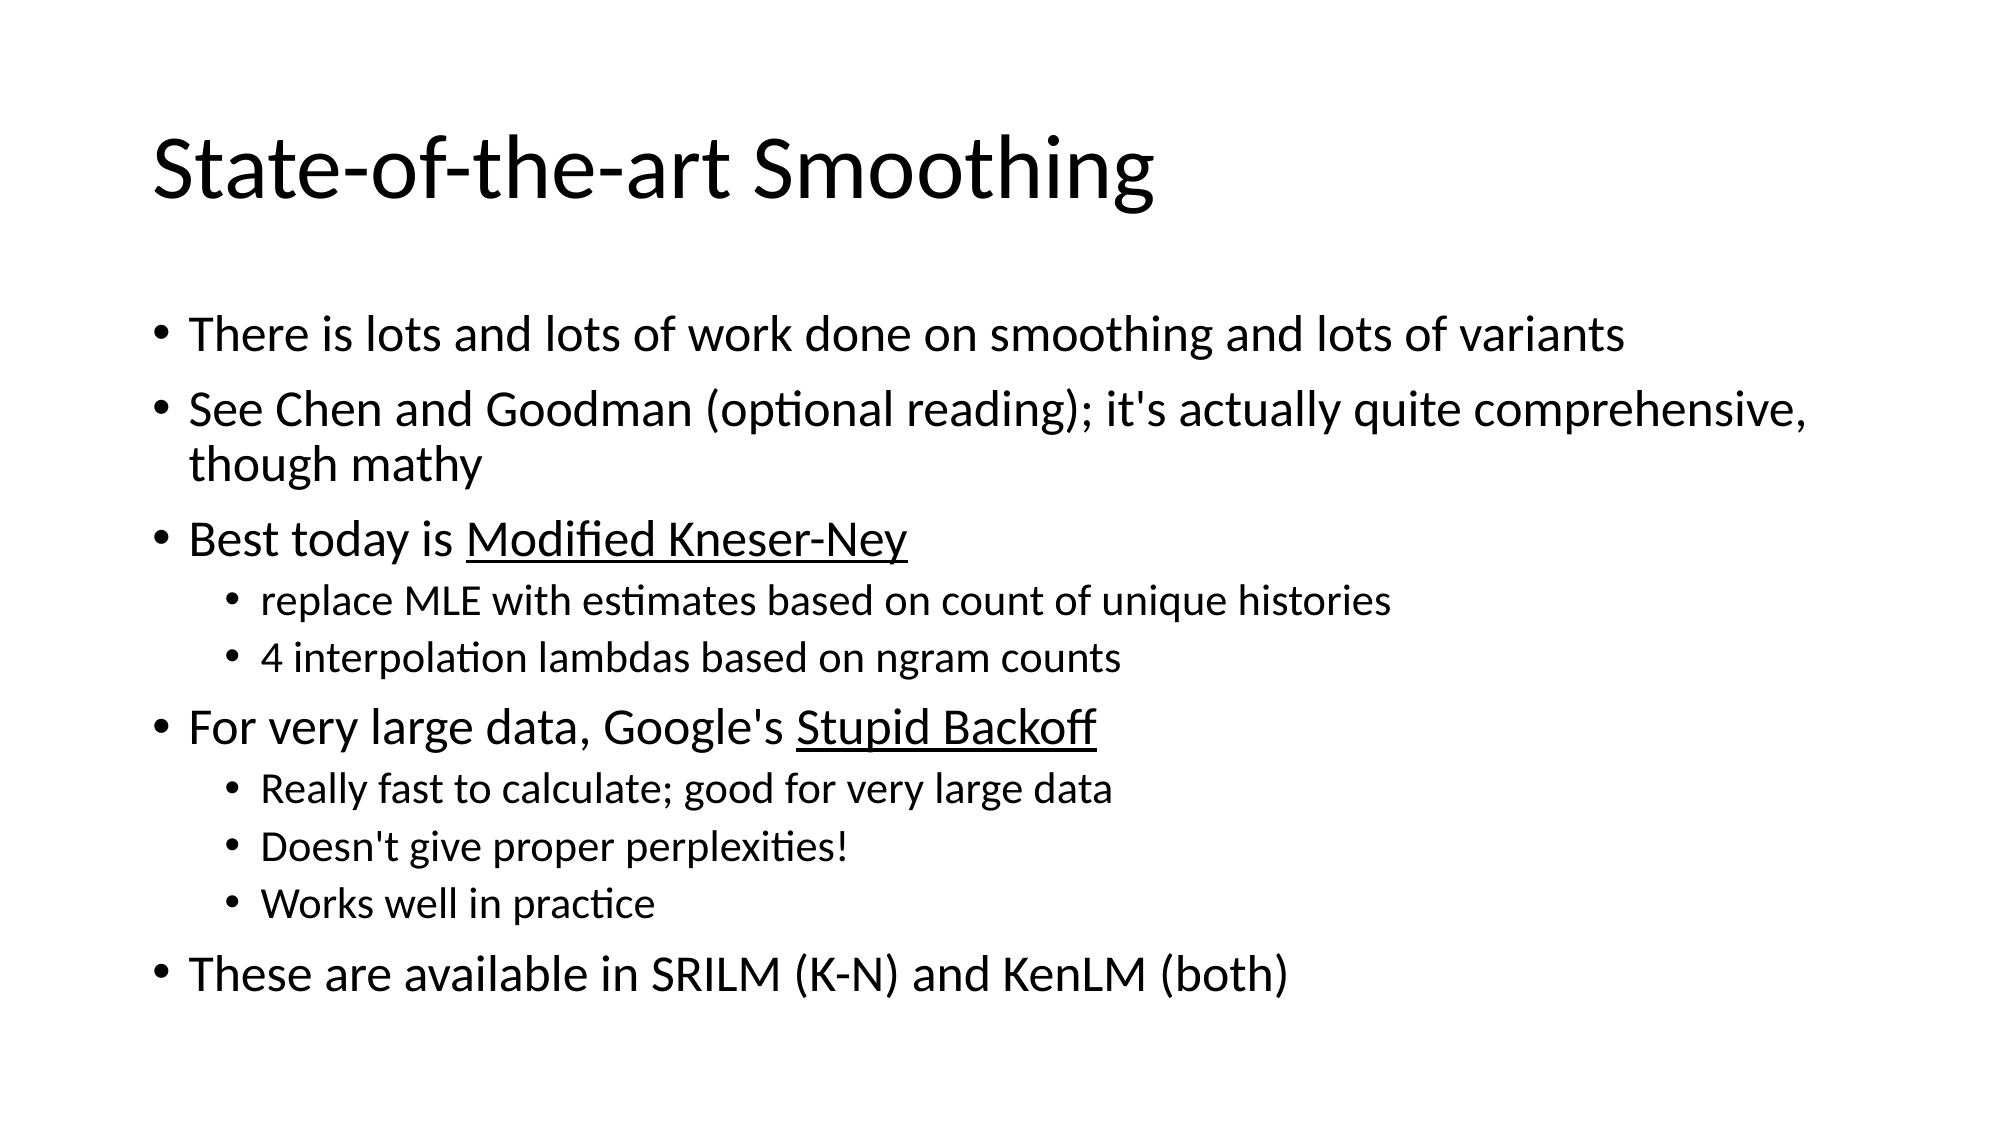

# State-of-the-art Smoothing
There is lots and lots of work done on smoothing and lots of variants
See Chen and Goodman (optional reading); it's actually quite comprehensive, though mathy
Best today is Modified Kneser-Ney
replace MLE with estimates based on count of unique histories
4 interpolation lambdas based on ngram counts
For very large data, Google's Stupid Backoff
Really fast to calculate; good for very large data
Doesn't give proper perplexities!
Works well in practice
These are available in SRILM (K-N) and KenLM (both)